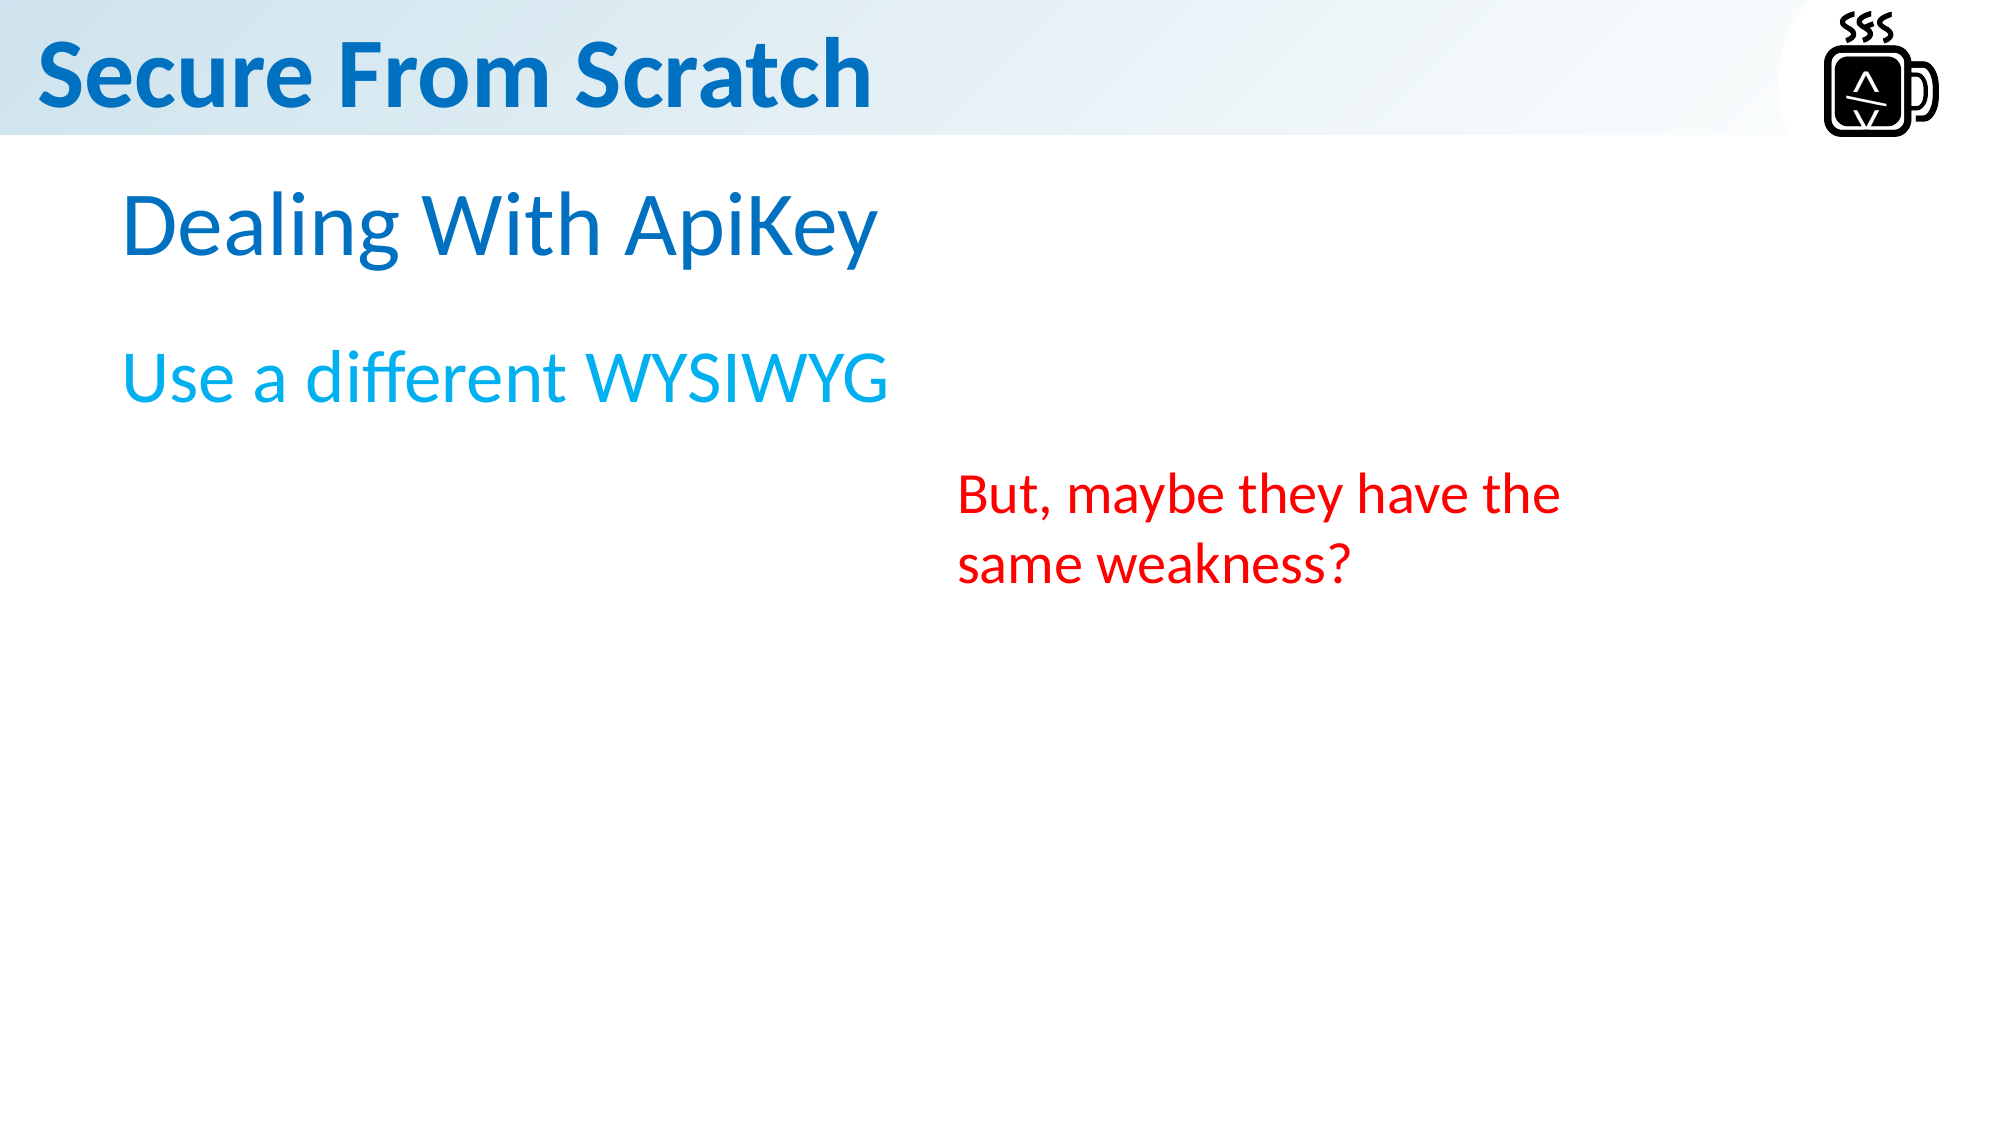

# Dealing With ApiKey
Use a different WYSIWYG

But, maybe they have the same weakness?